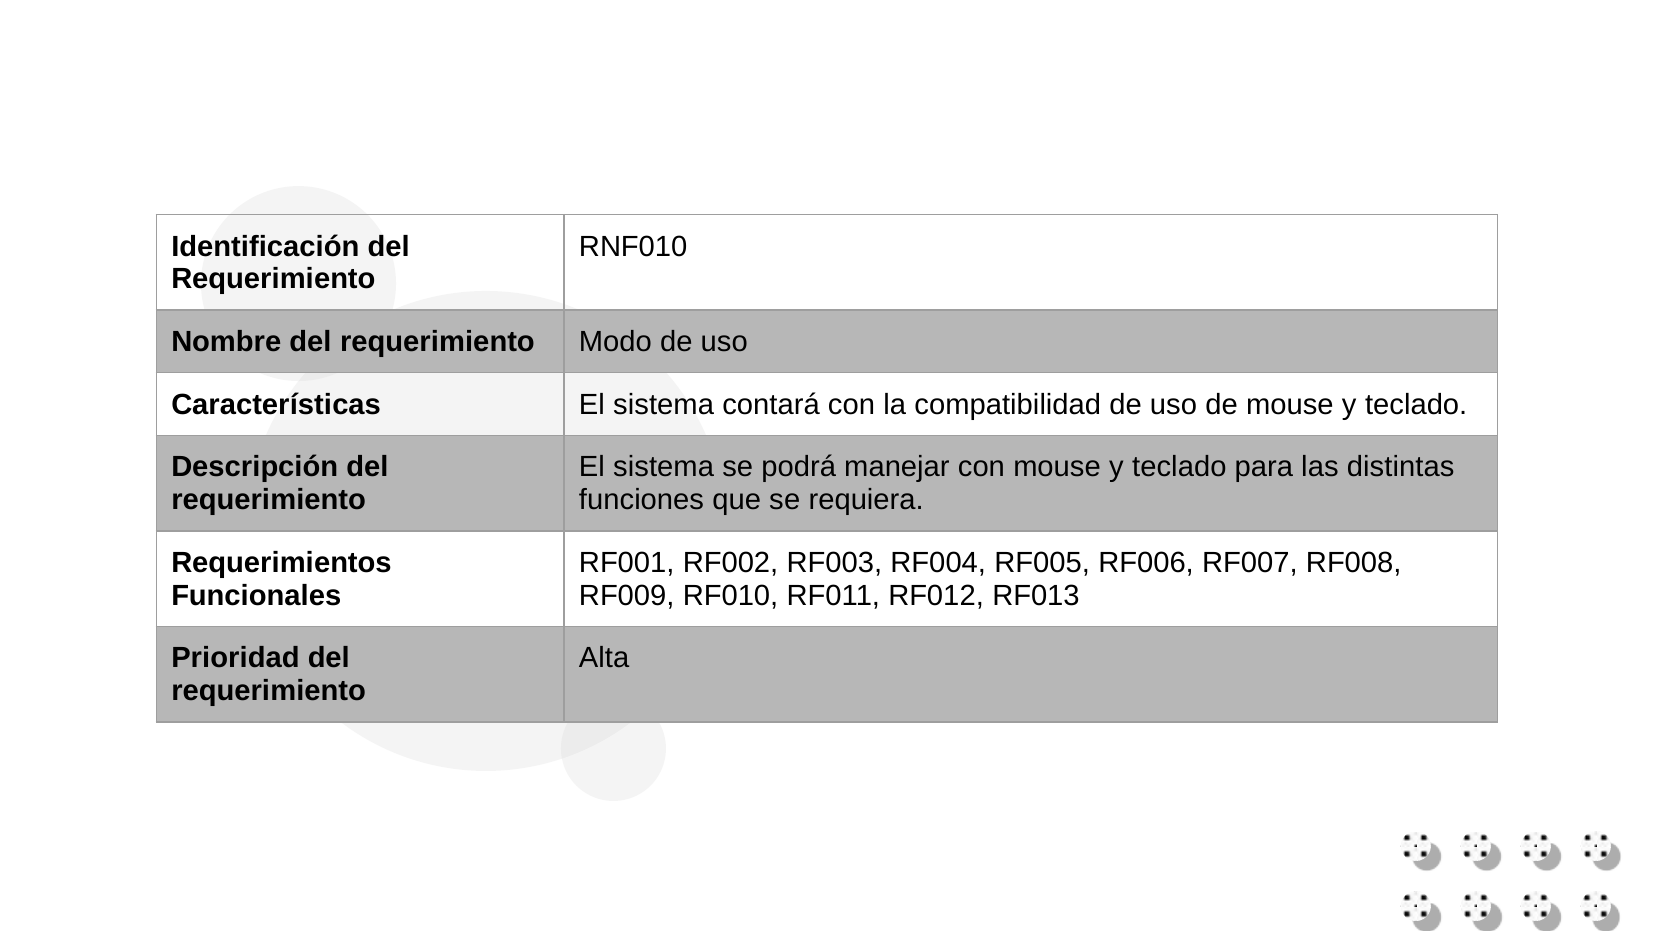

| Identificación del Requerimiento | RNF010 |
| --- | --- |
| Nombre del requerimiento | Modo de uso |
| Características | El sistema contará con la compatibilidad de uso de mouse y teclado. |
| Descripción del requerimiento | El sistema se podrá manejar con mouse y teclado para las distintas funciones que se requiera. |
| Requerimientos Funcionales | RF001, RF002, RF003, RF004, RF005, RF006, RF007, RF008, RF009, RF010, RF011, RF012, RF013 |
| Prioridad del requerimiento | Alta |